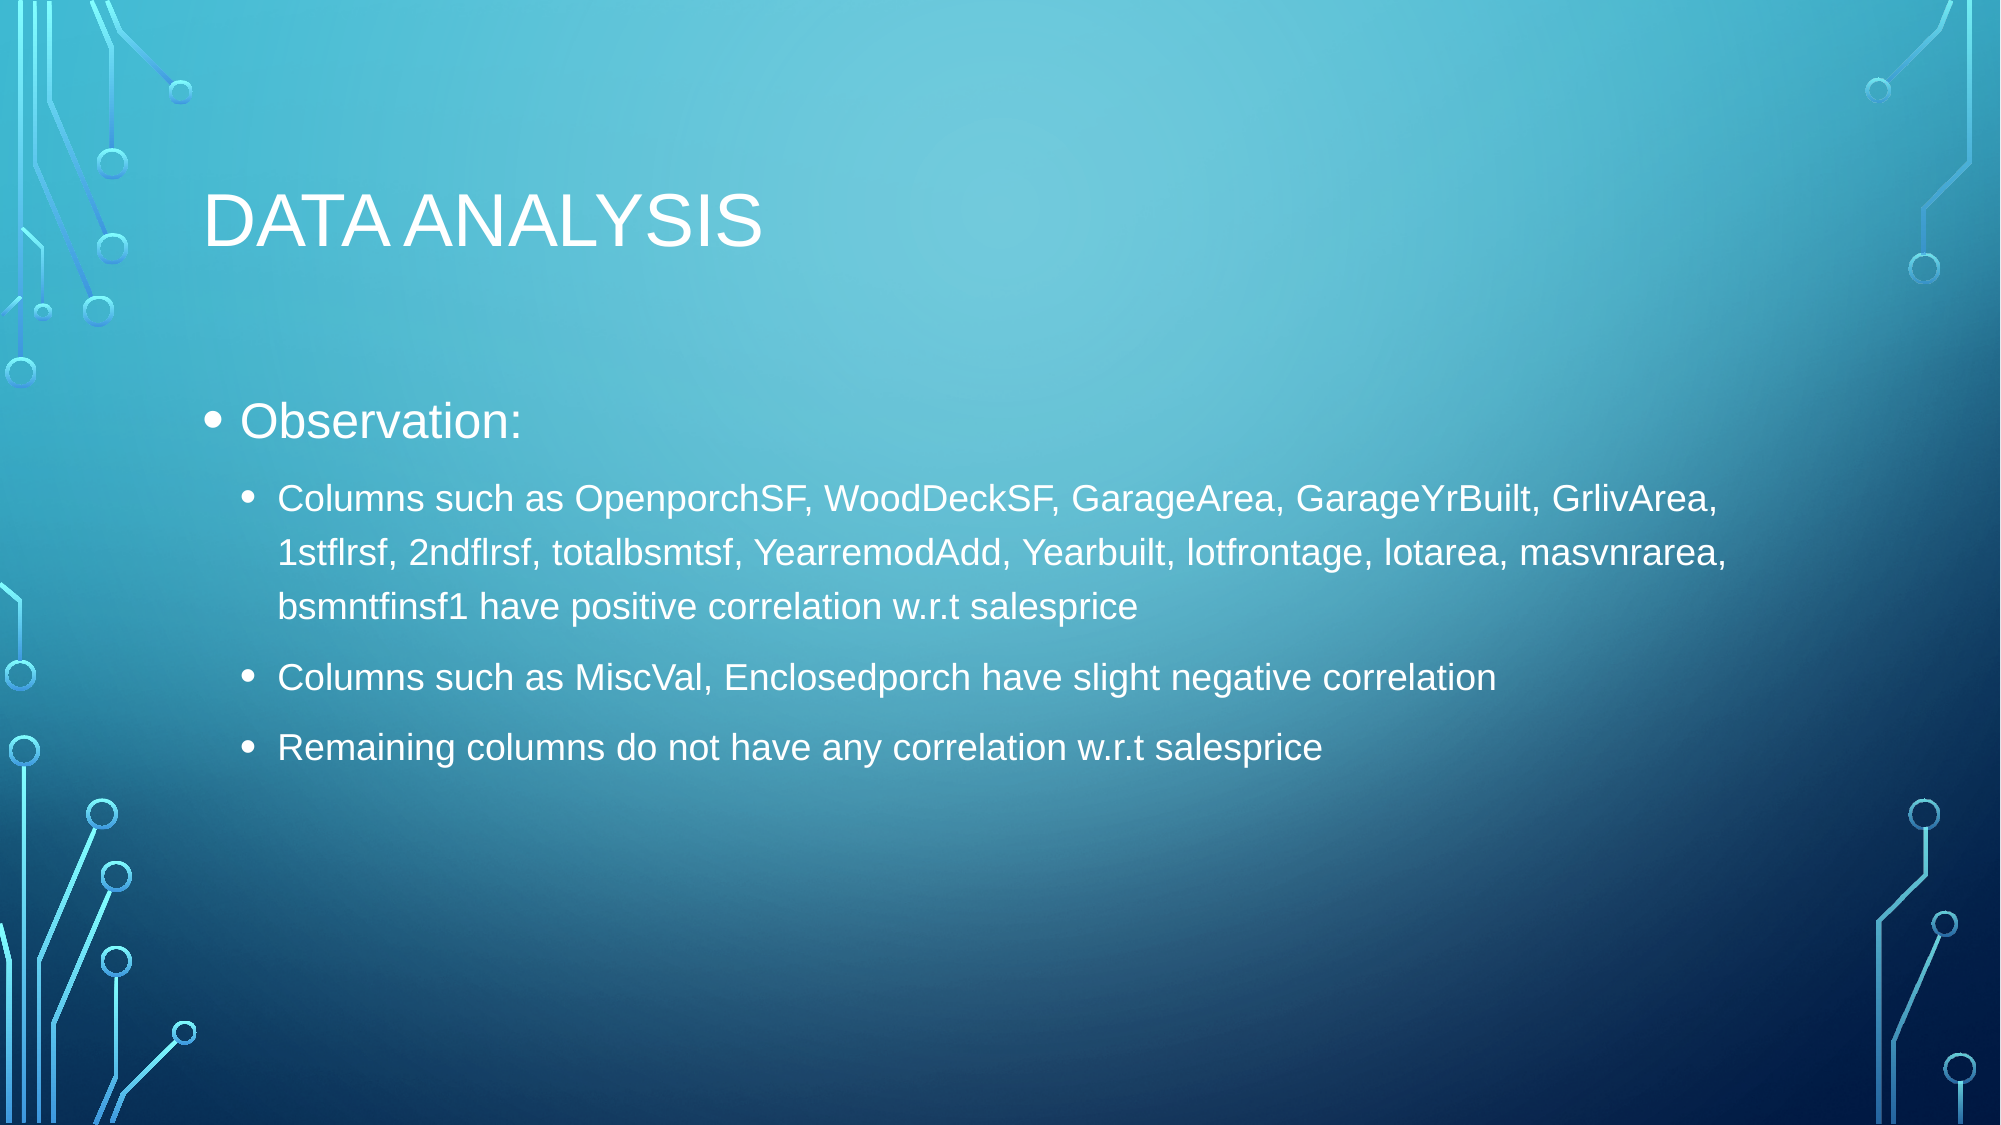

# Data Analysis
Observation:
Columns such as OpenporchSF, WoodDeckSF, GarageArea, GarageYrBuilt, GrlivArea, 1stflrsf, 2ndflrsf, totalbsmtsf, YearremodAdd, Yearbuilt, lotfrontage, lotarea, masvnrarea, bsmntfinsf1 have positive correlation w.r.t salesprice
Columns such as MiscVal, Enclosedporch have slight negative correlation
Remaining columns do not have any correlation w.r.t salesprice